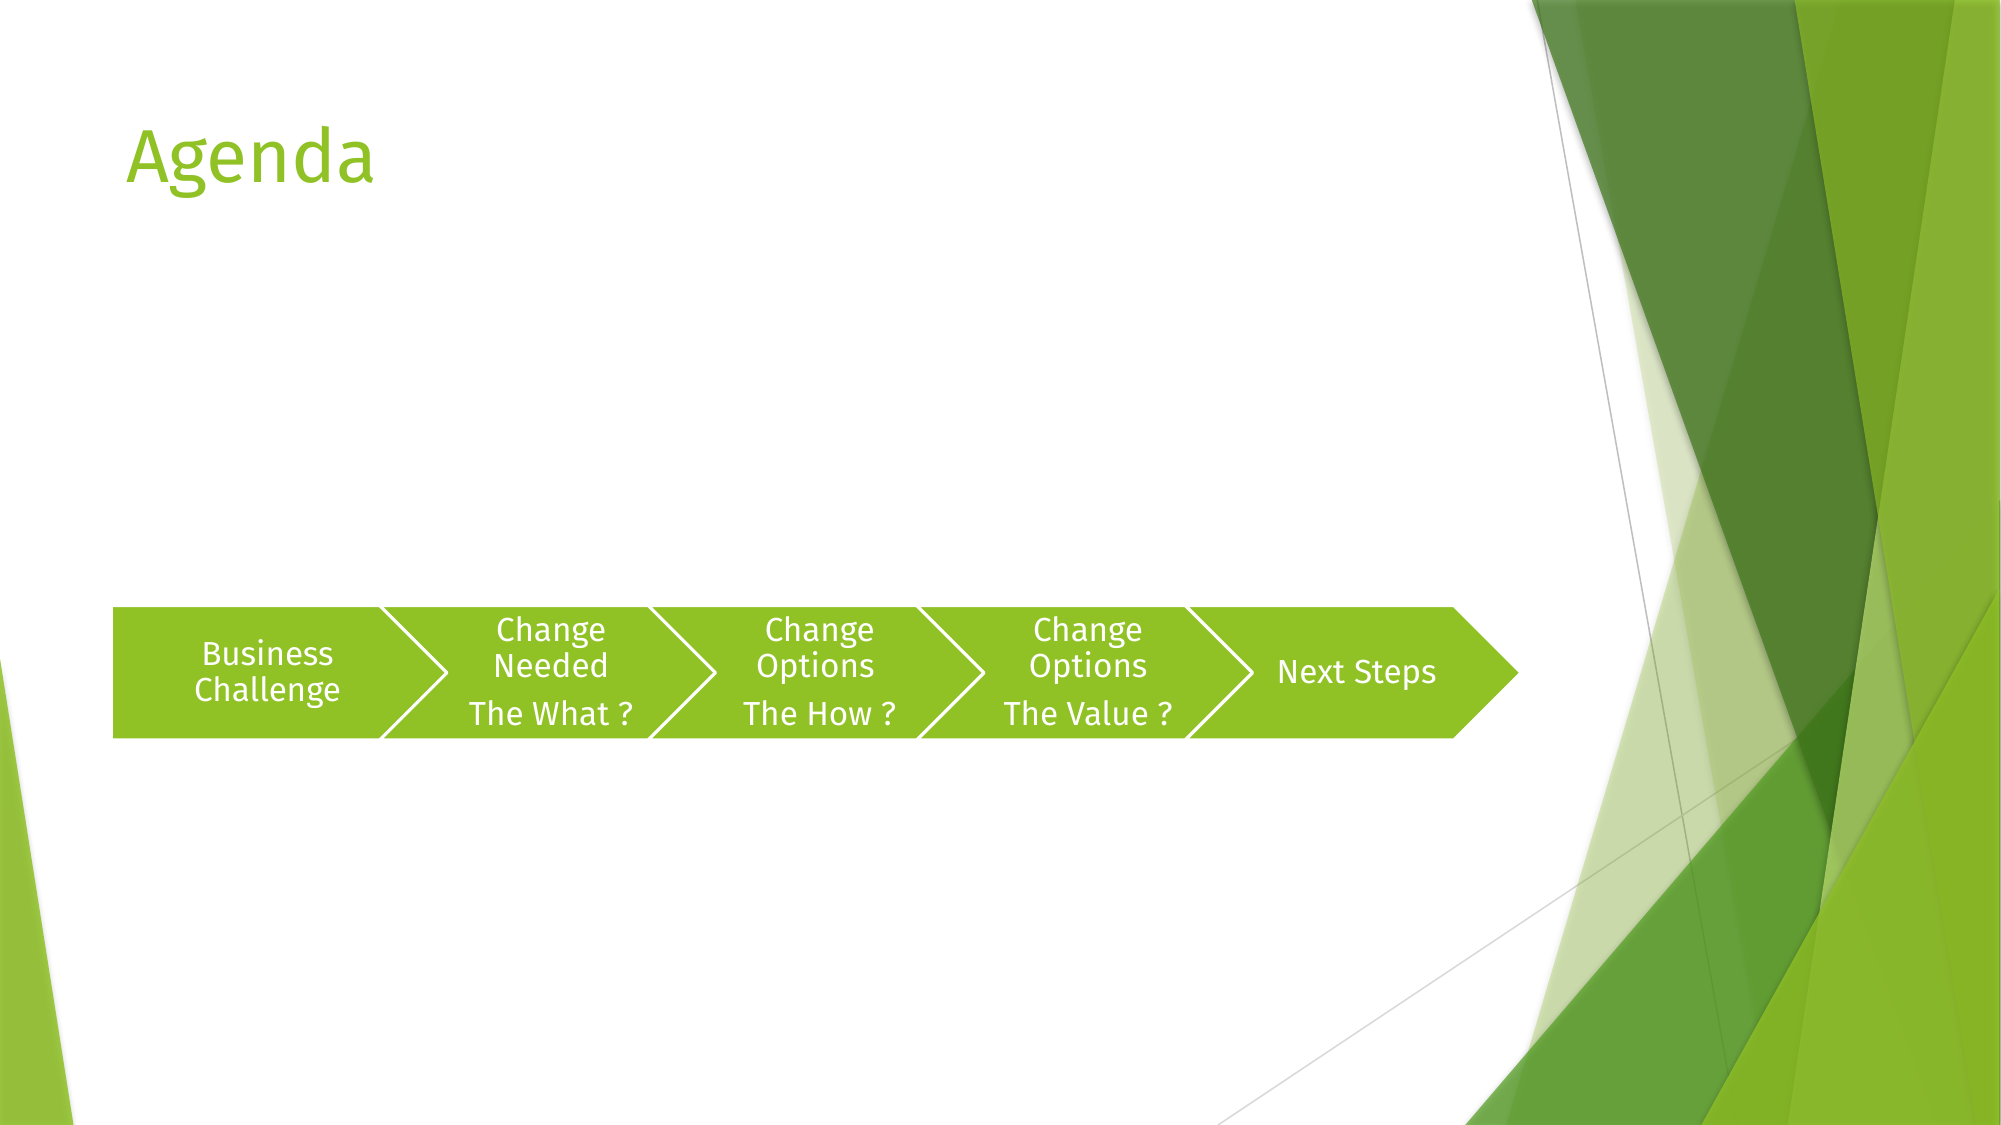

# Agenda
Business Challenge
Change Needed
The What ?
Change Options
The How ?
Change Options
The Value ?
Next Steps